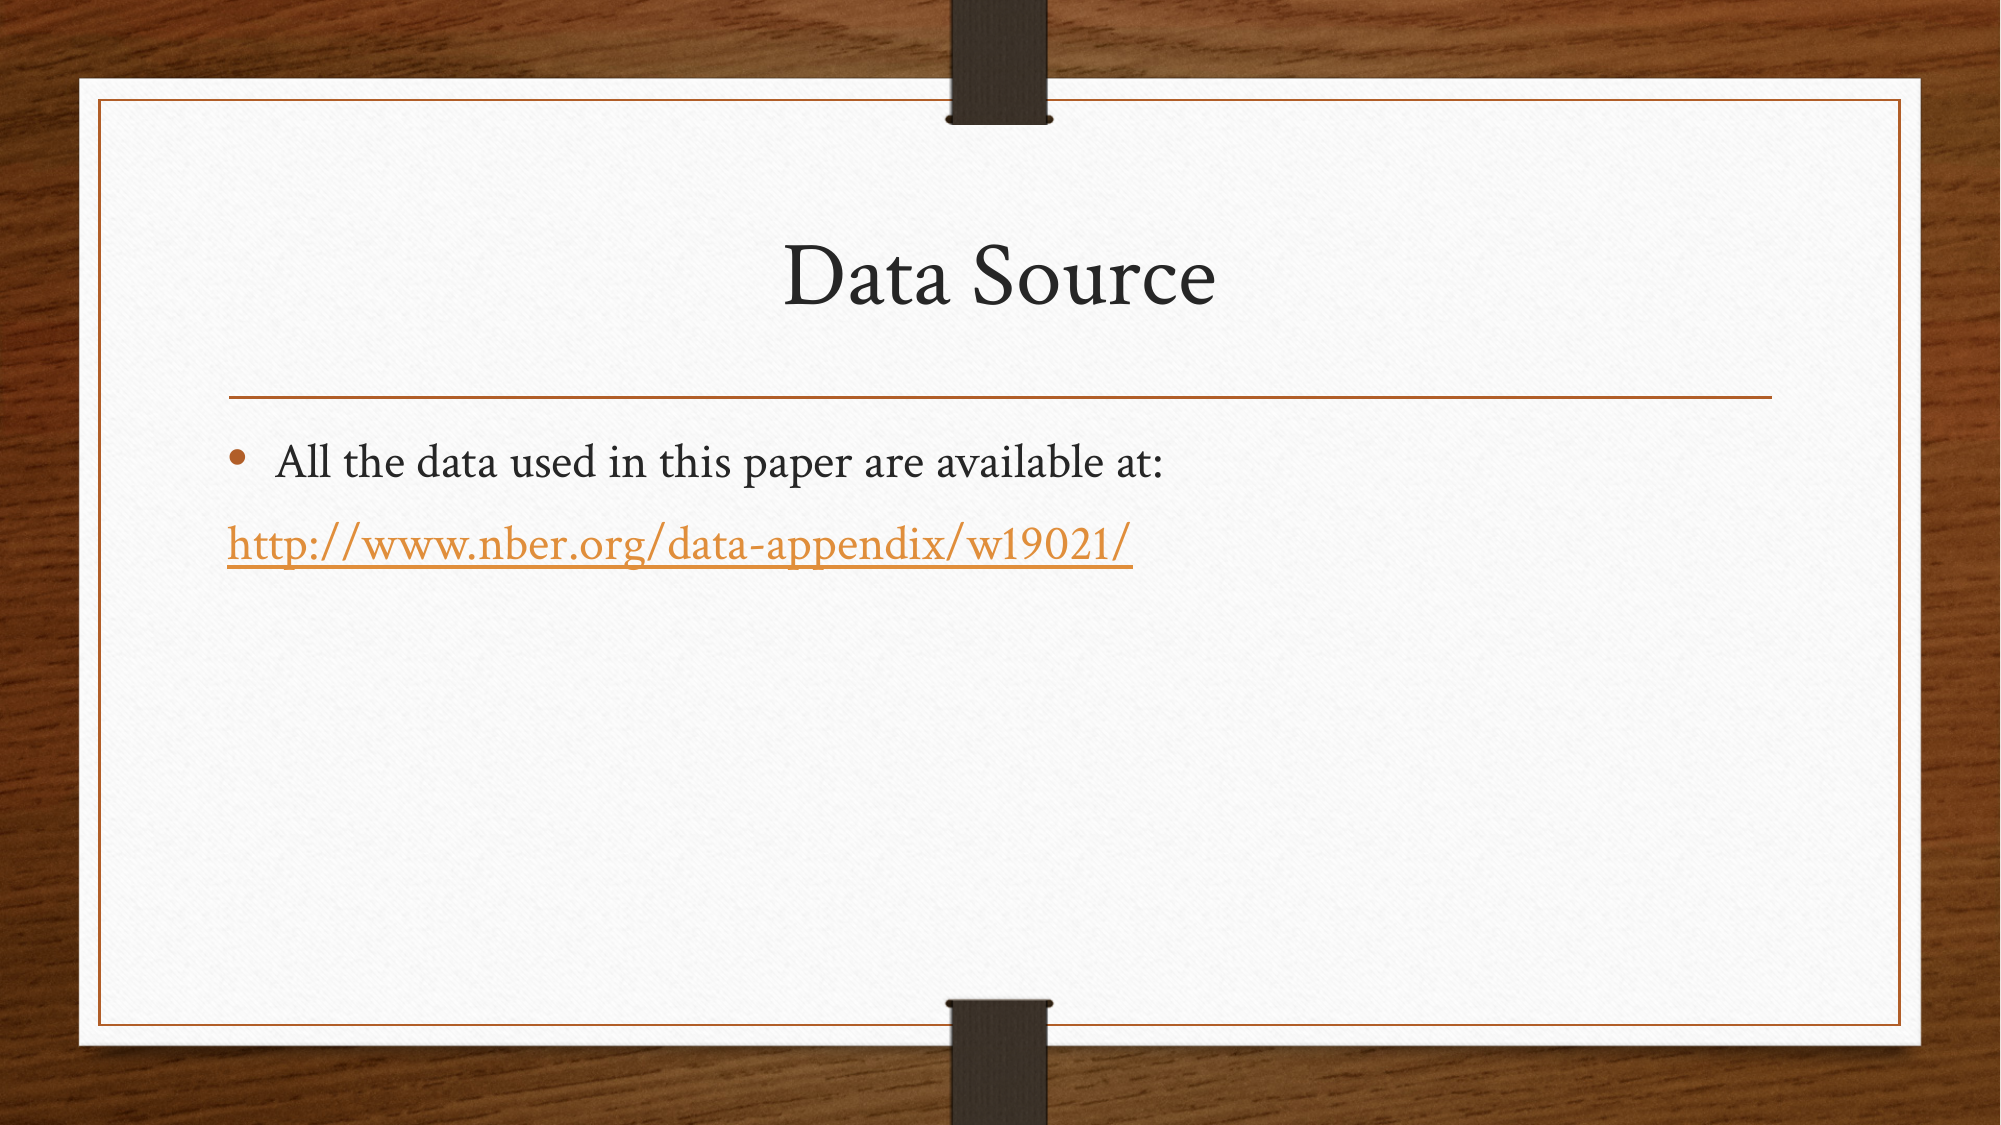

# Data Source
All the data used in this paper are available at:
http://www.nber.org/data-appendix/w19021/